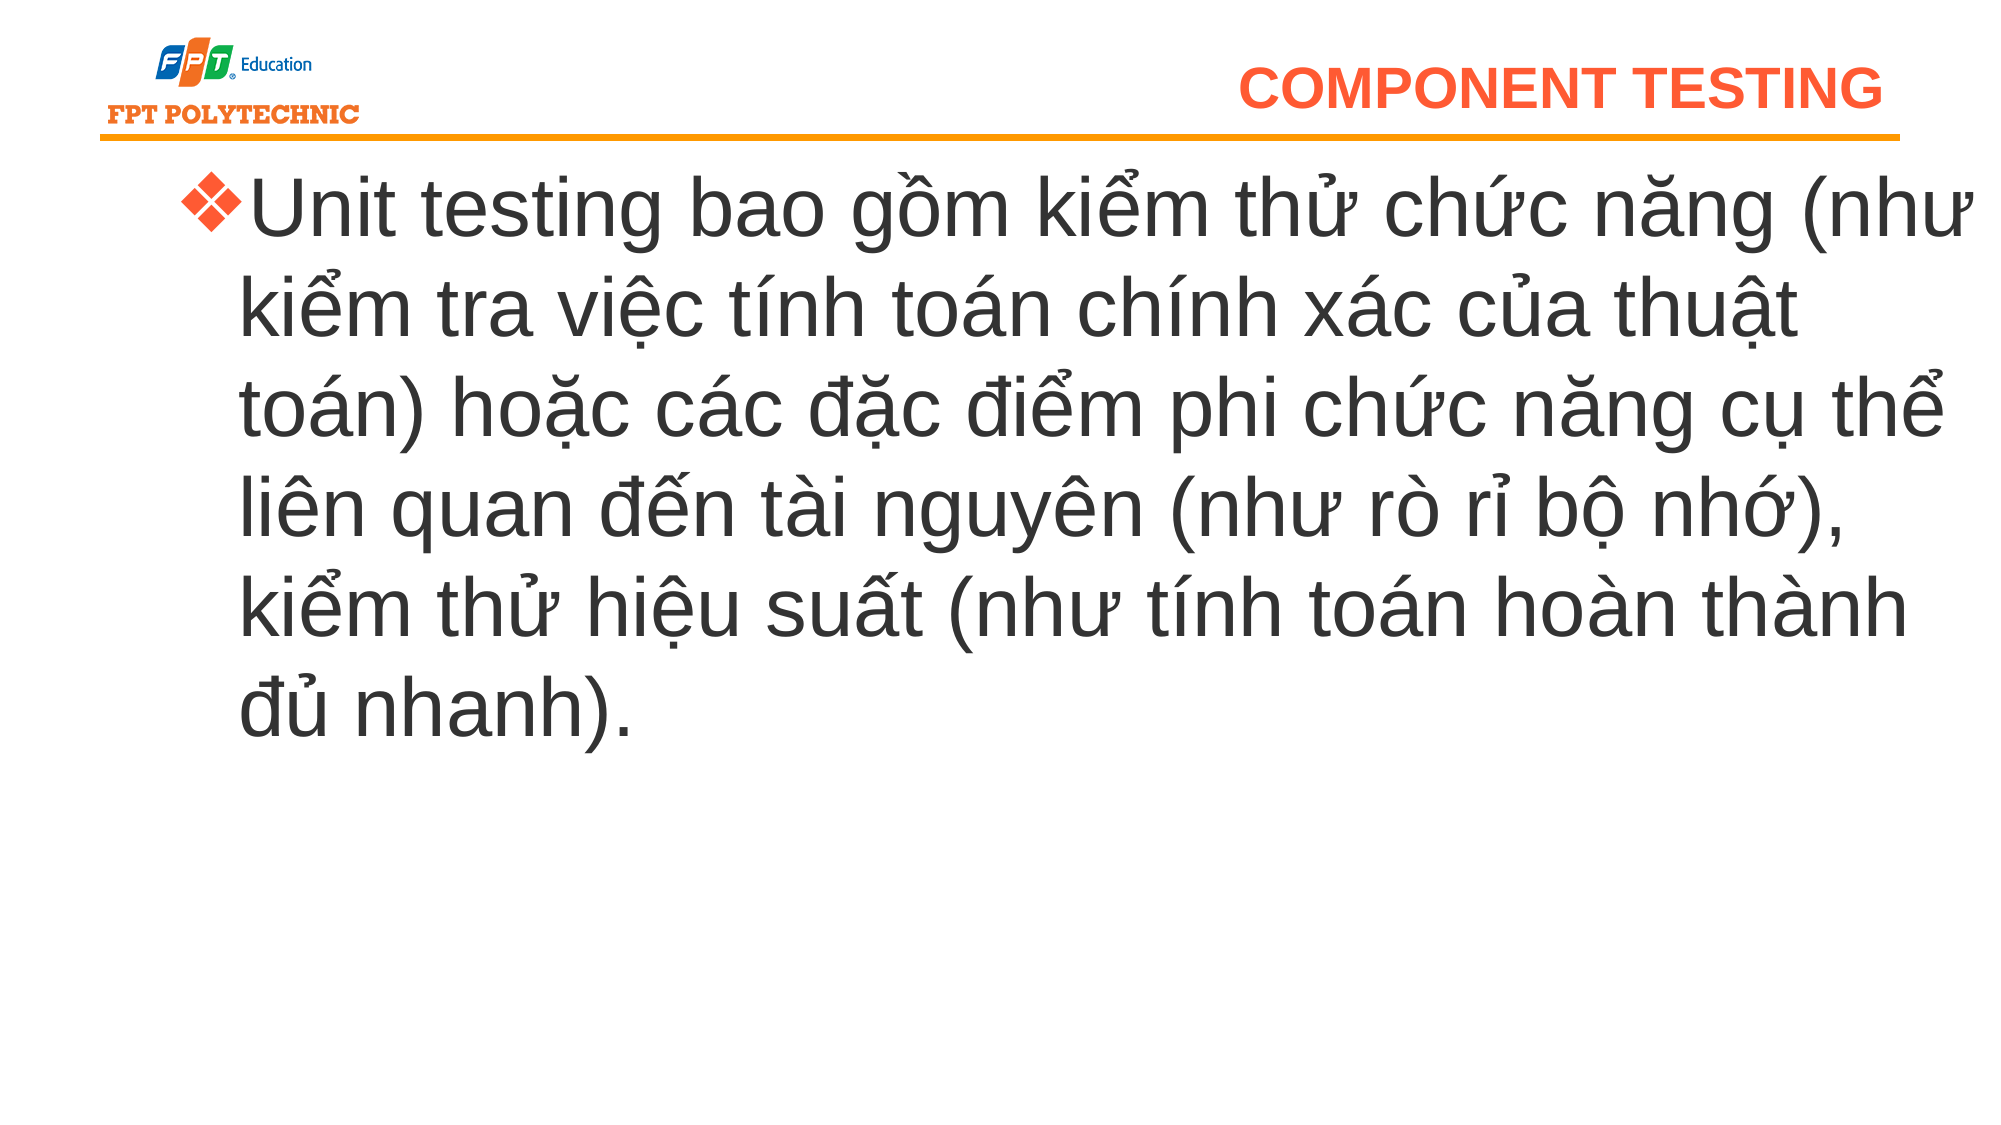

# component testing
Unit testing bao gồm kiểm thử chức năng (như kiểm tra việc tính toán chính xác của thuật toán) hoặc các đặc điểm phi chức năng cụ thể liên quan đến tài nguyên (như rò rỉ bộ nhớ), kiểm thử hiệu suất (như tính toán hoàn thành đủ nhanh).